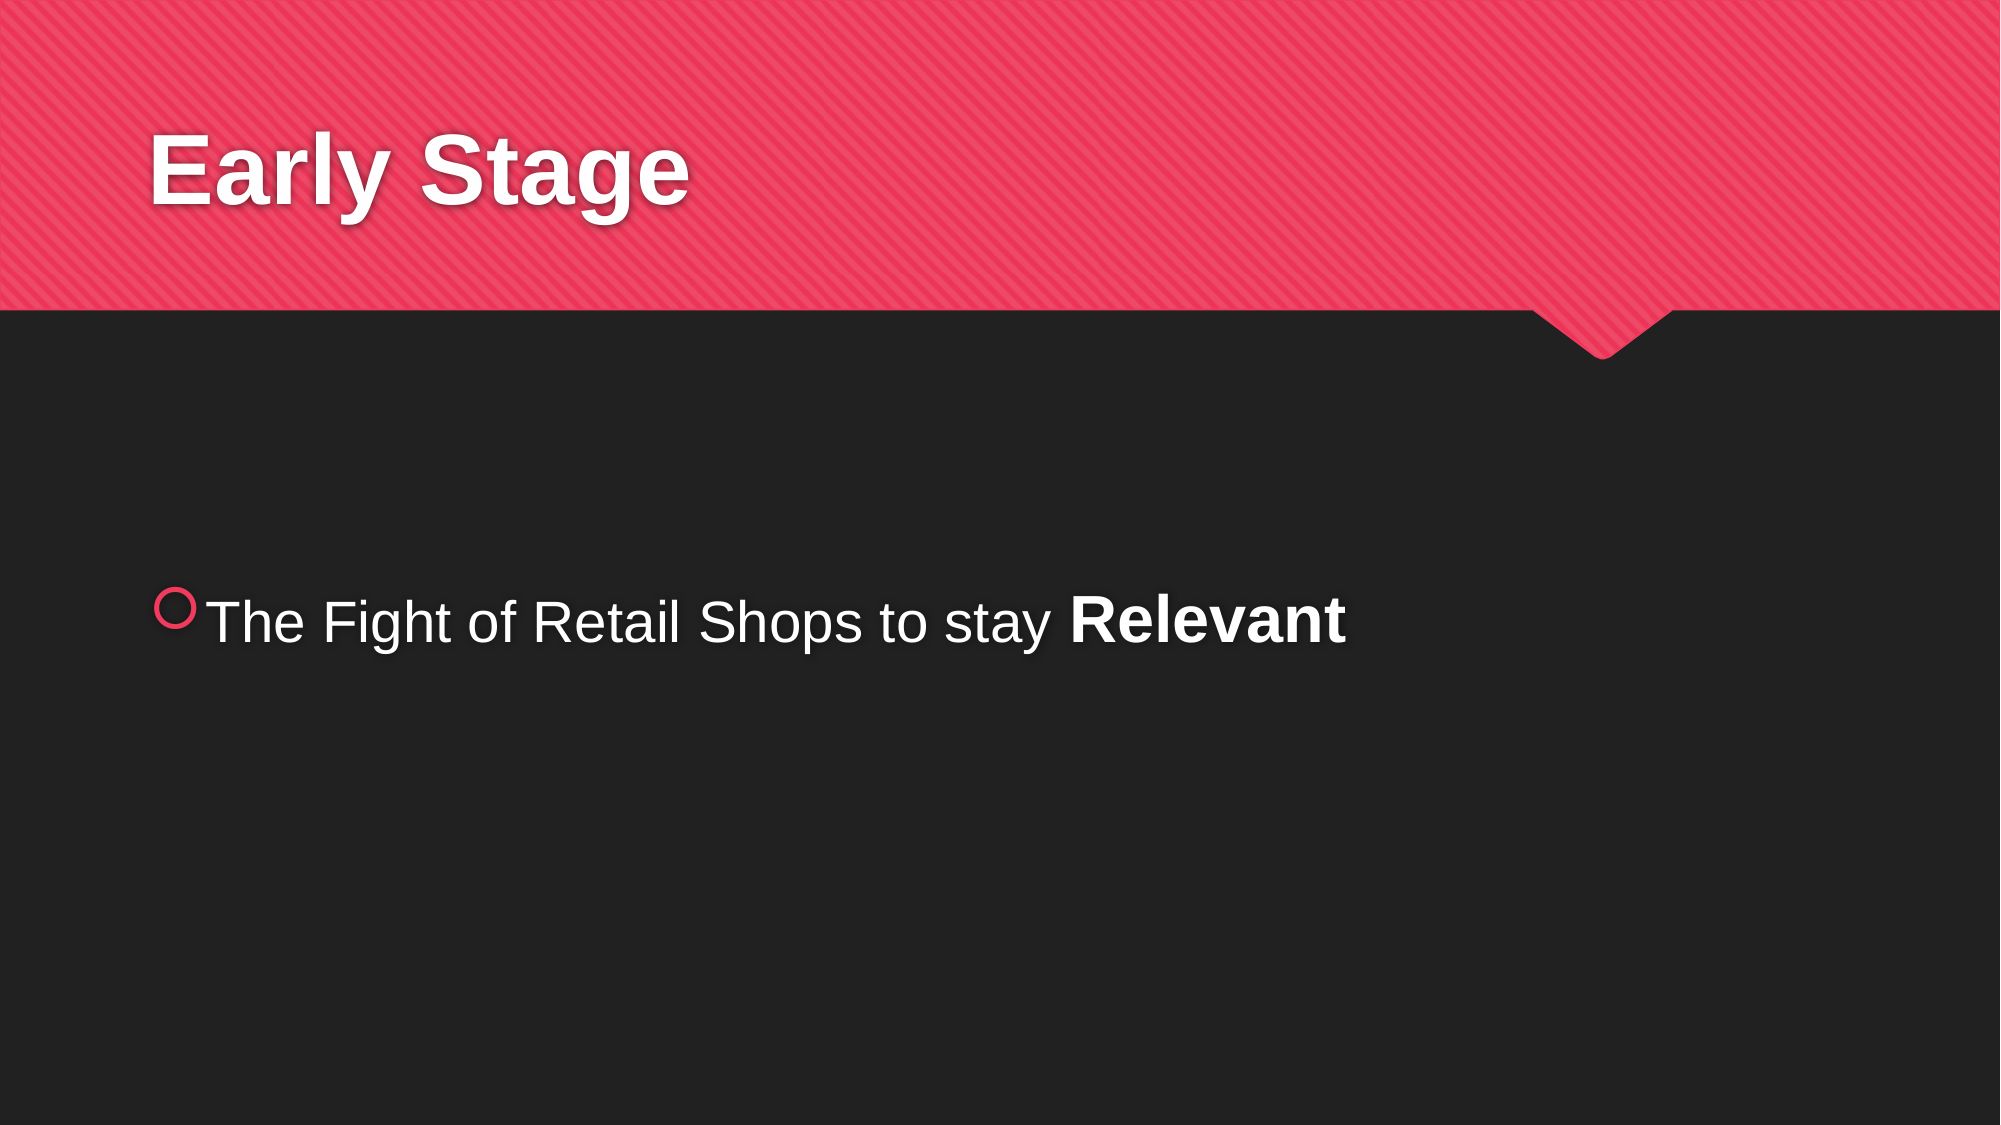

# Early Stage
The Fight of Retail Shops to stay Relevant